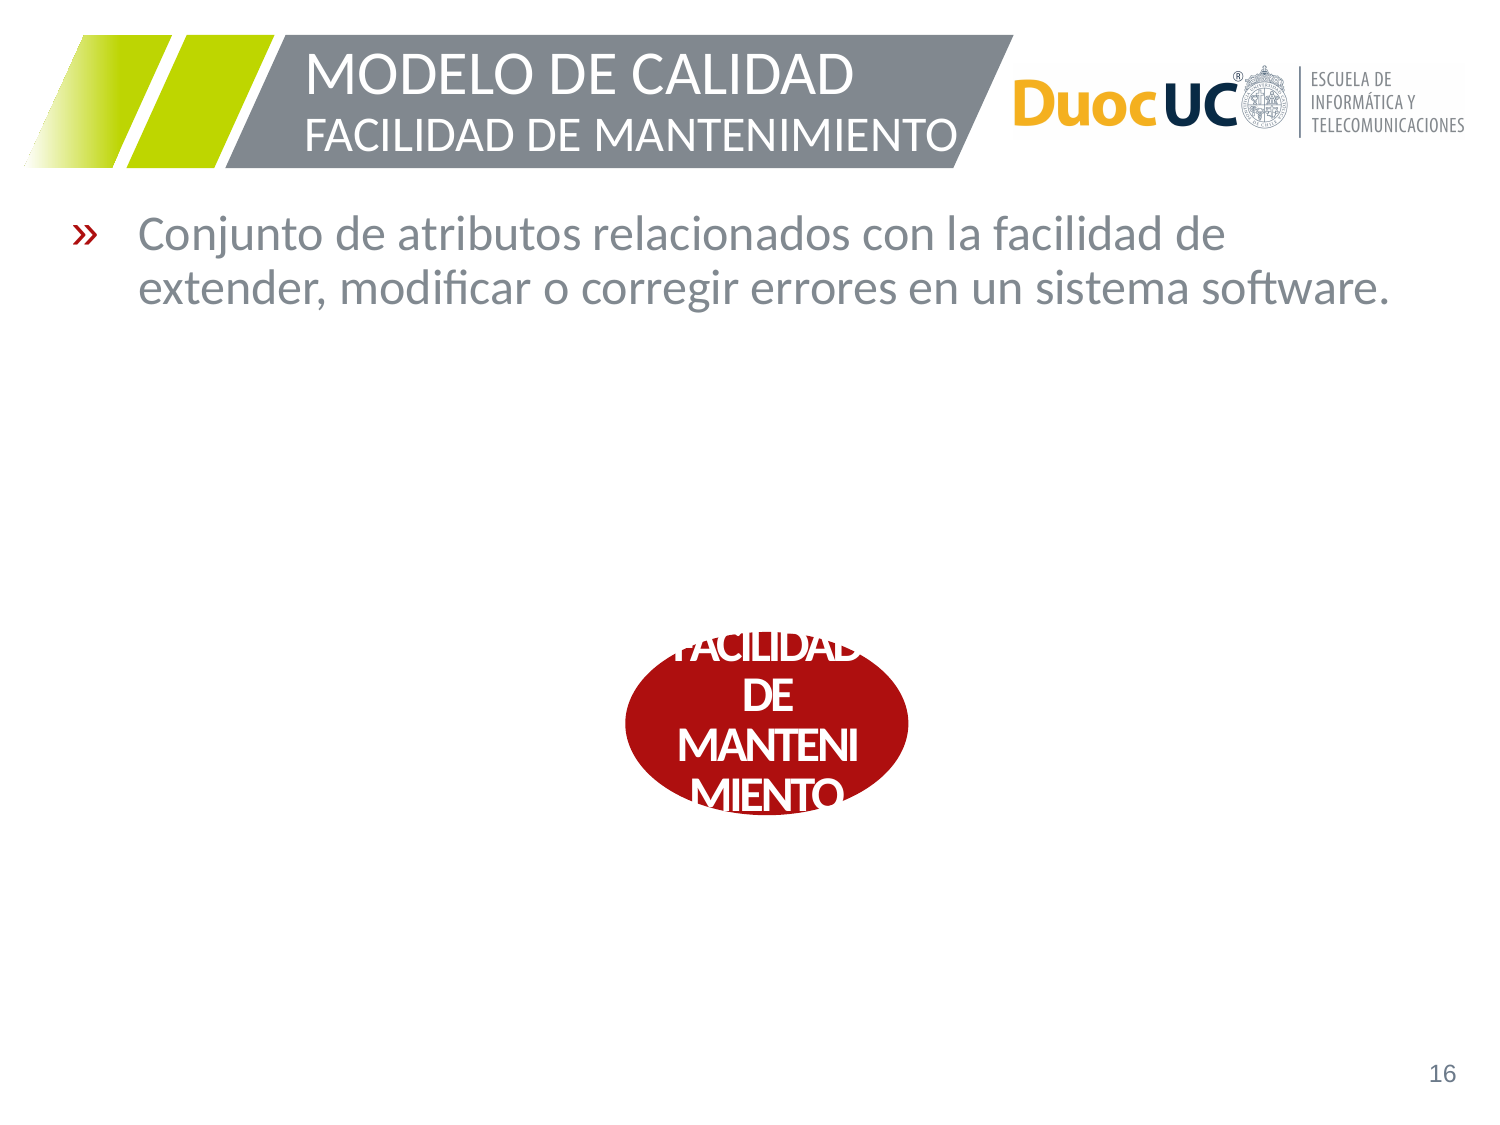

# MODELO DE CALIDAD FACILIDAD DE MANTENIMIENTO
Conjunto de atributos relacionados con la facilidad de extender, modificar o corregir errores en un sistema software.
FACILIDAD DE MANTENIMIENTO